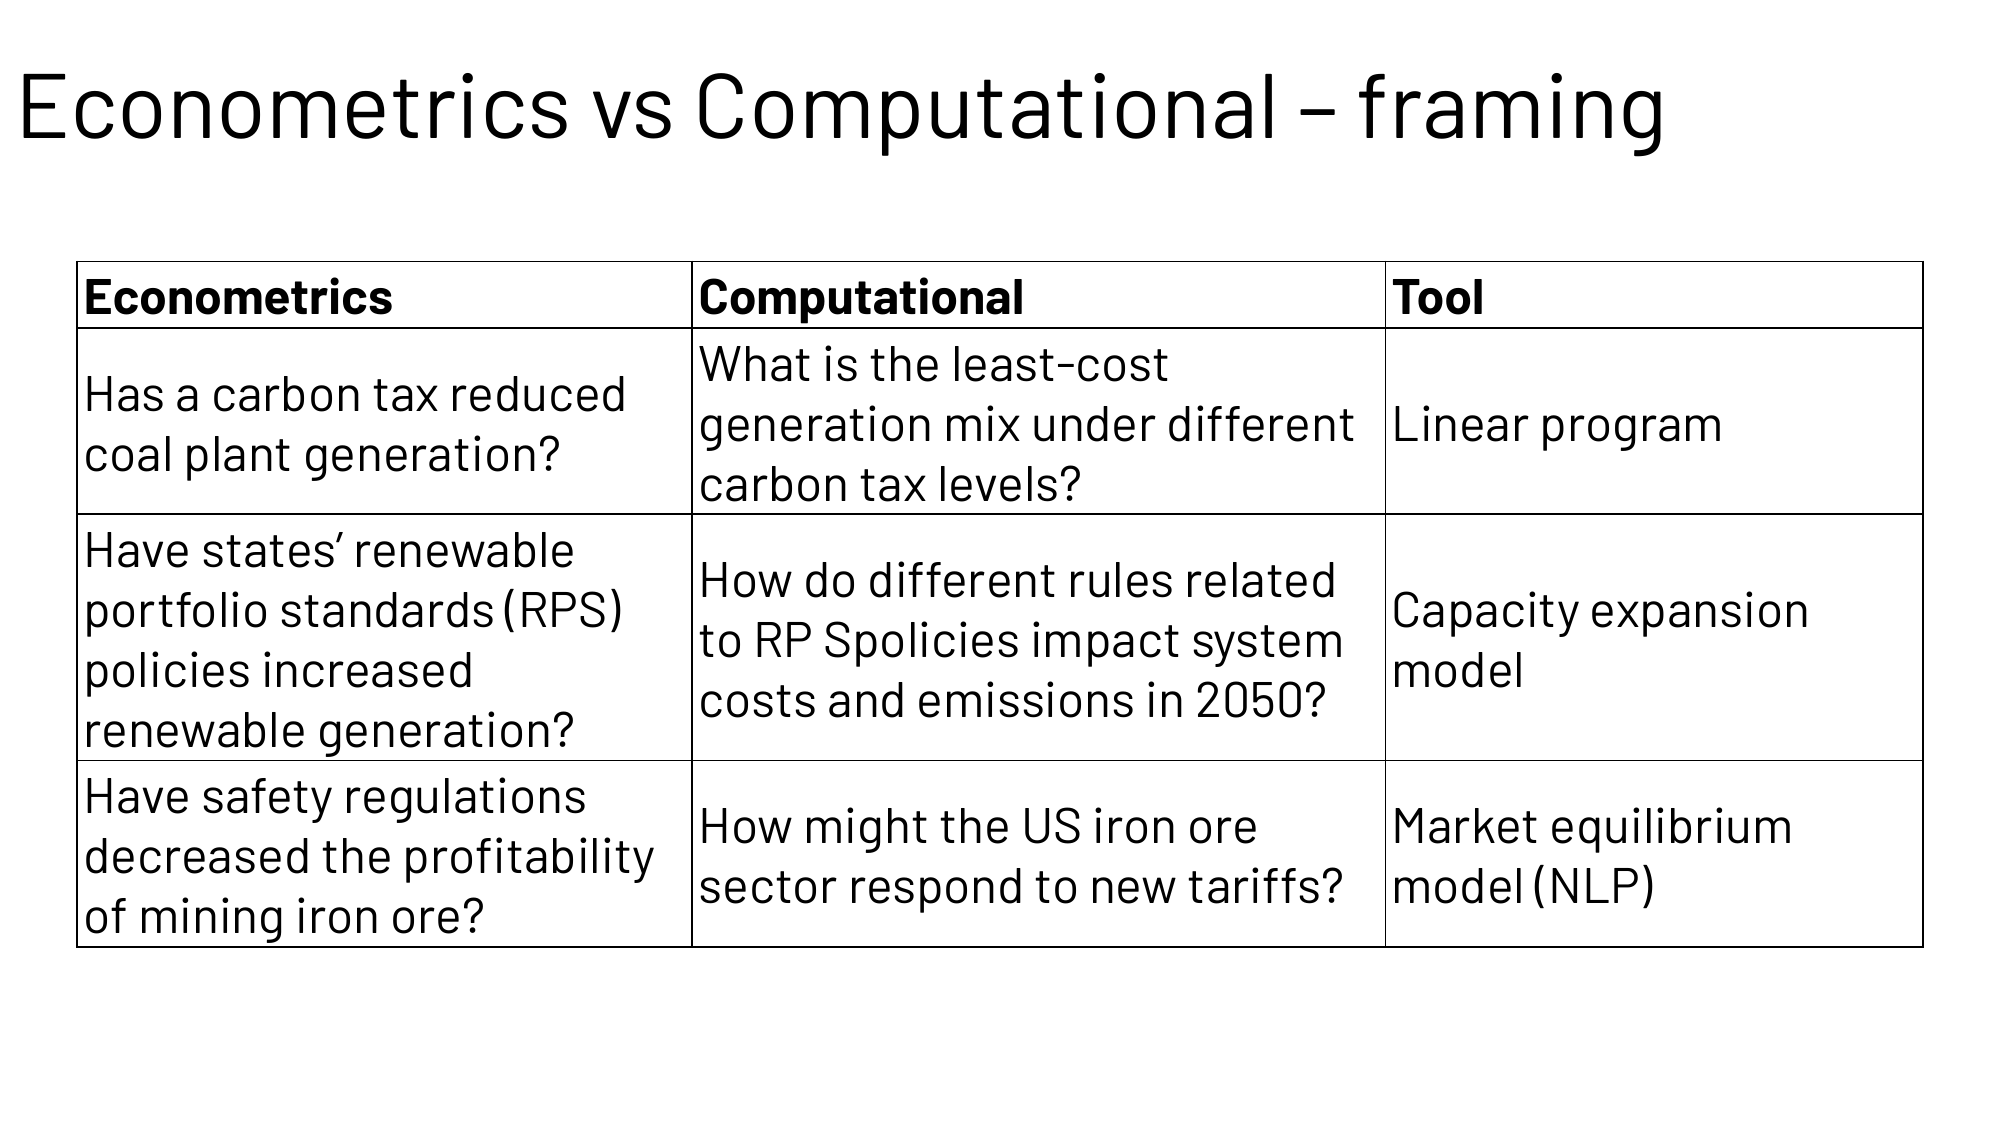

# Econometrics vs Computational – framing
| Econometrics | Computational | Tool |
| --- | --- | --- |
| Has a carbon tax reduced coal plant generation? | What is the least-cost generation mix under different carbon tax levels? | Linear program |
| Have states’ renewable portfolio standards (RPS) policies increased renewable generation? | How do different rules related to RP Spolicies impact system costs and emissions in 2050? | Capacity expansion model |
| Have safety regulations decreased the profitability of mining iron ore? | How might the US iron ore sector respond to new tariffs? | Market equilibrium model (NLP) |